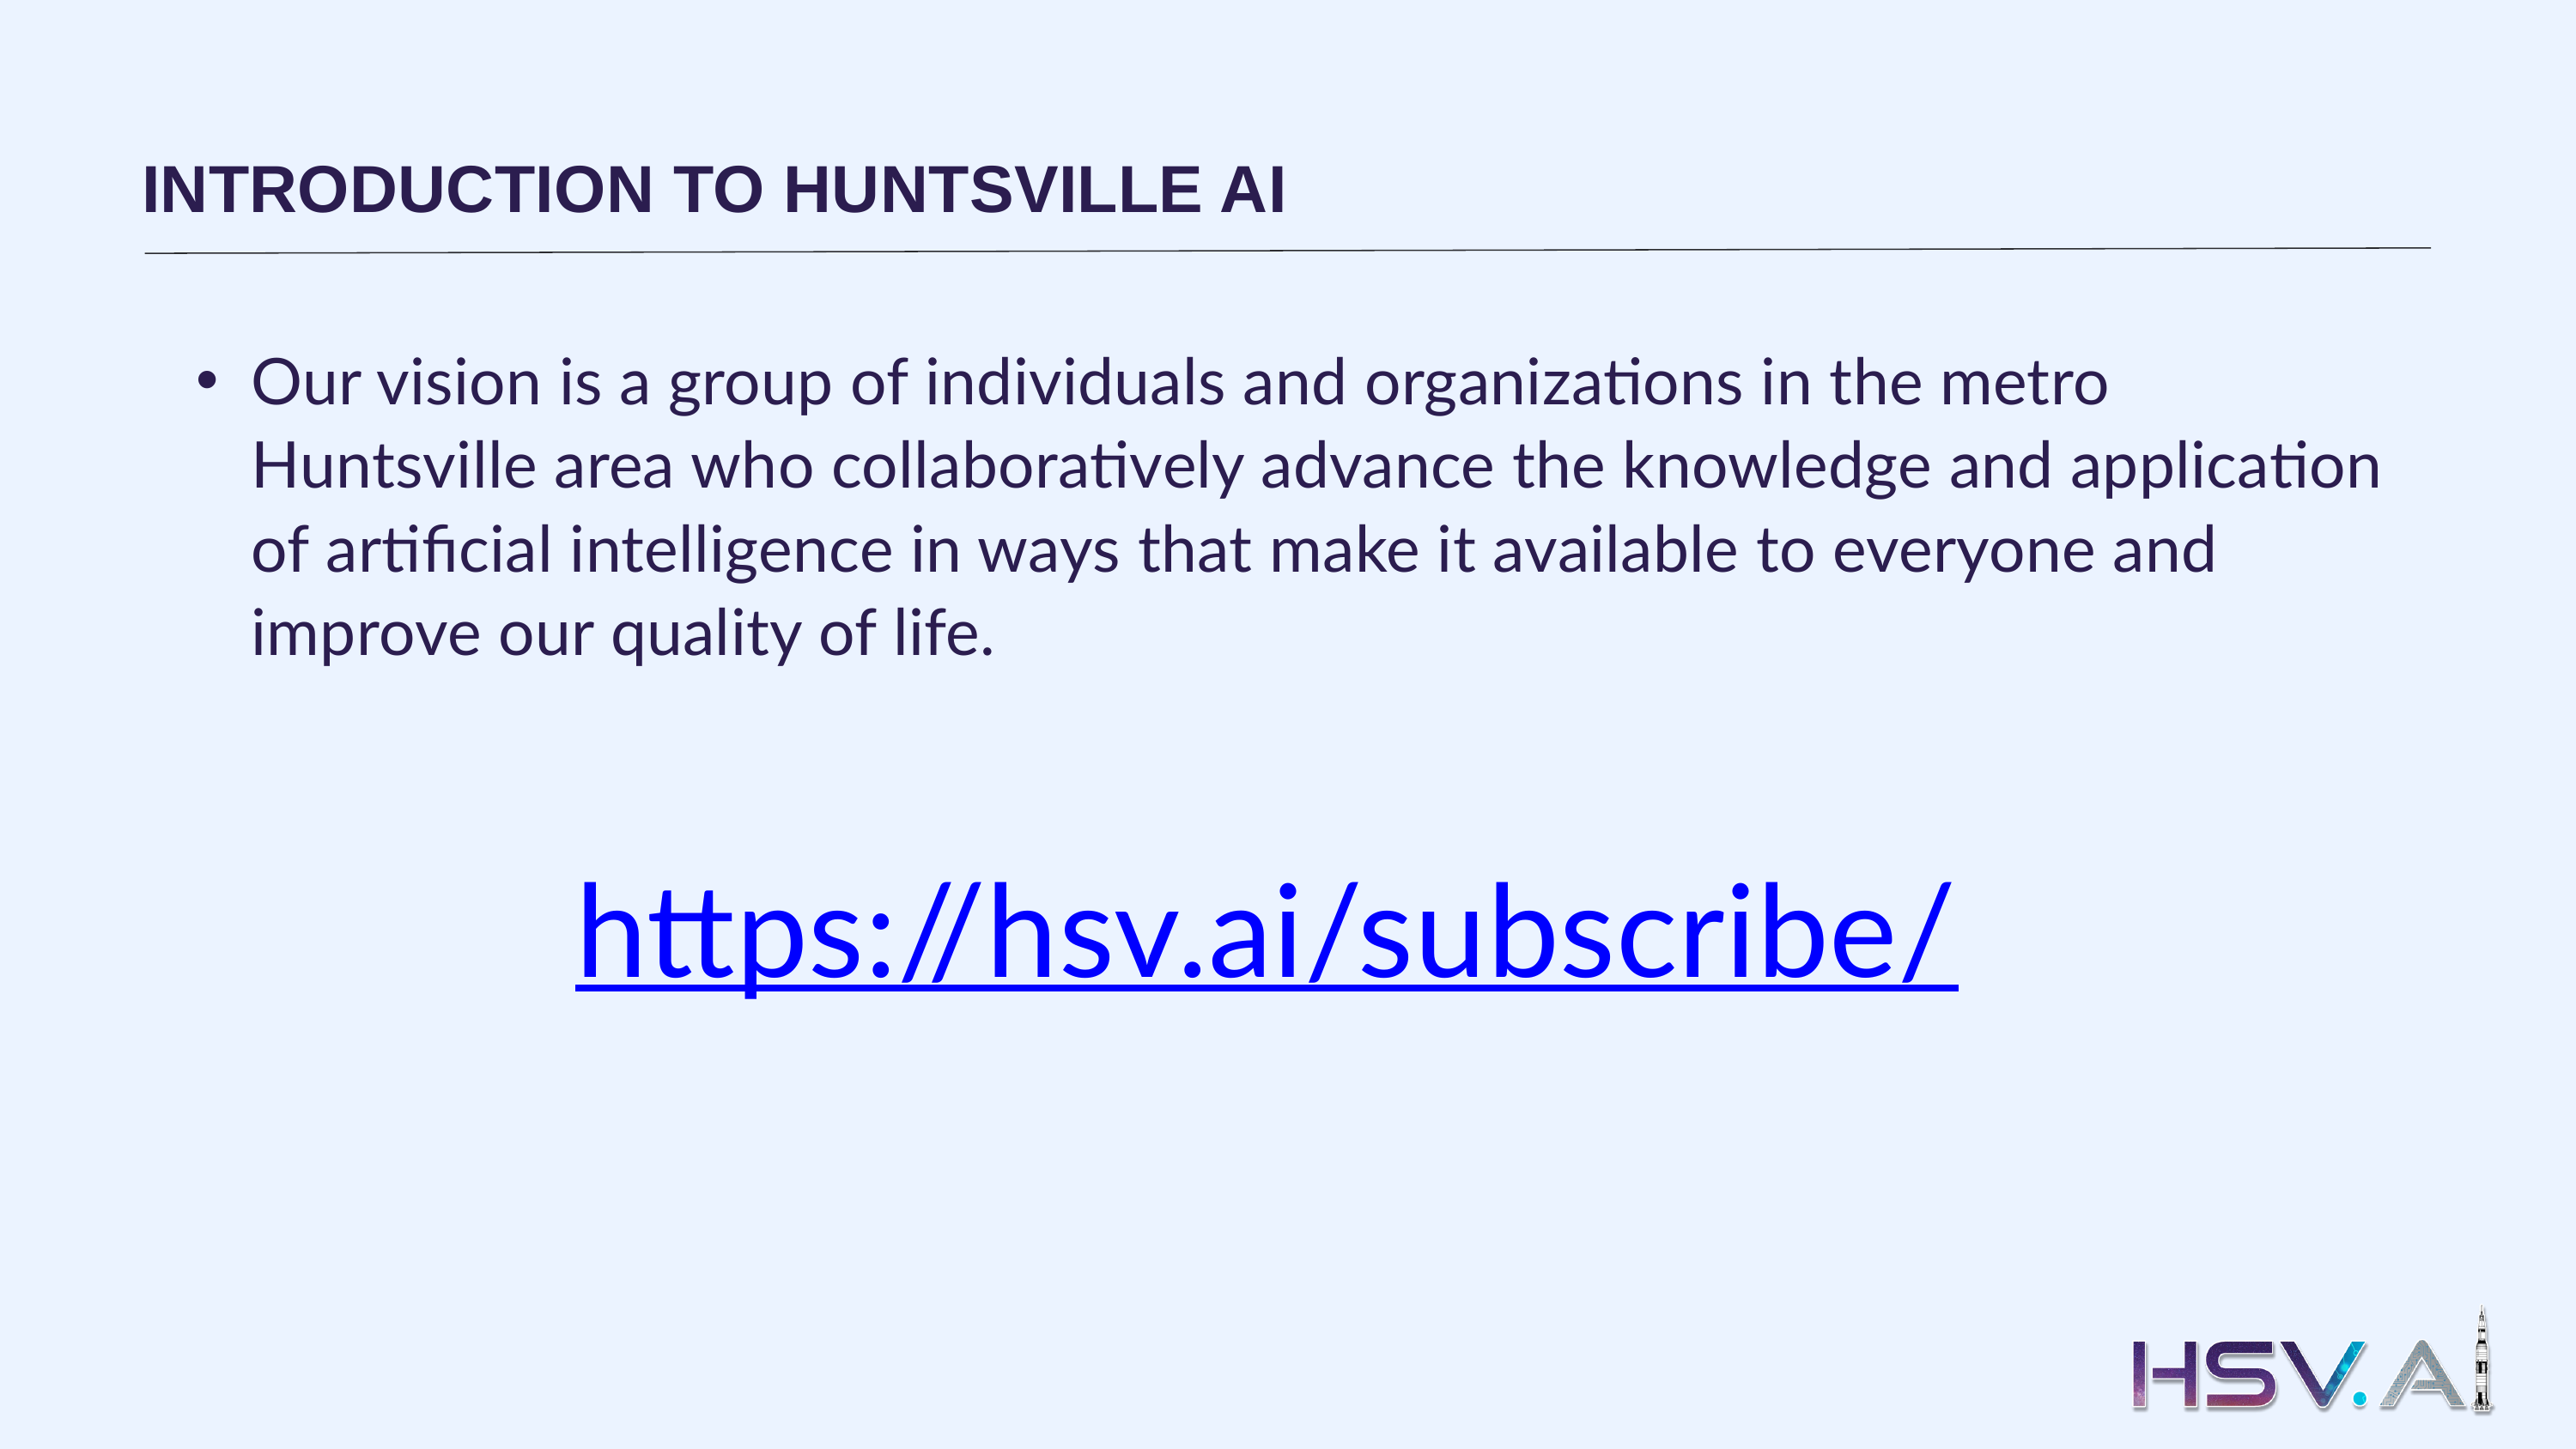

INTRODUCTION TO HUNTSVILLE AI

Our vision is a group of individuals and organizations in the metro Huntsville area who collaboratively advance the knowledge and application of artificial intelligence in ways that make it available to everyone and improve our quality of life.

https://hsv.ai/subscribe/